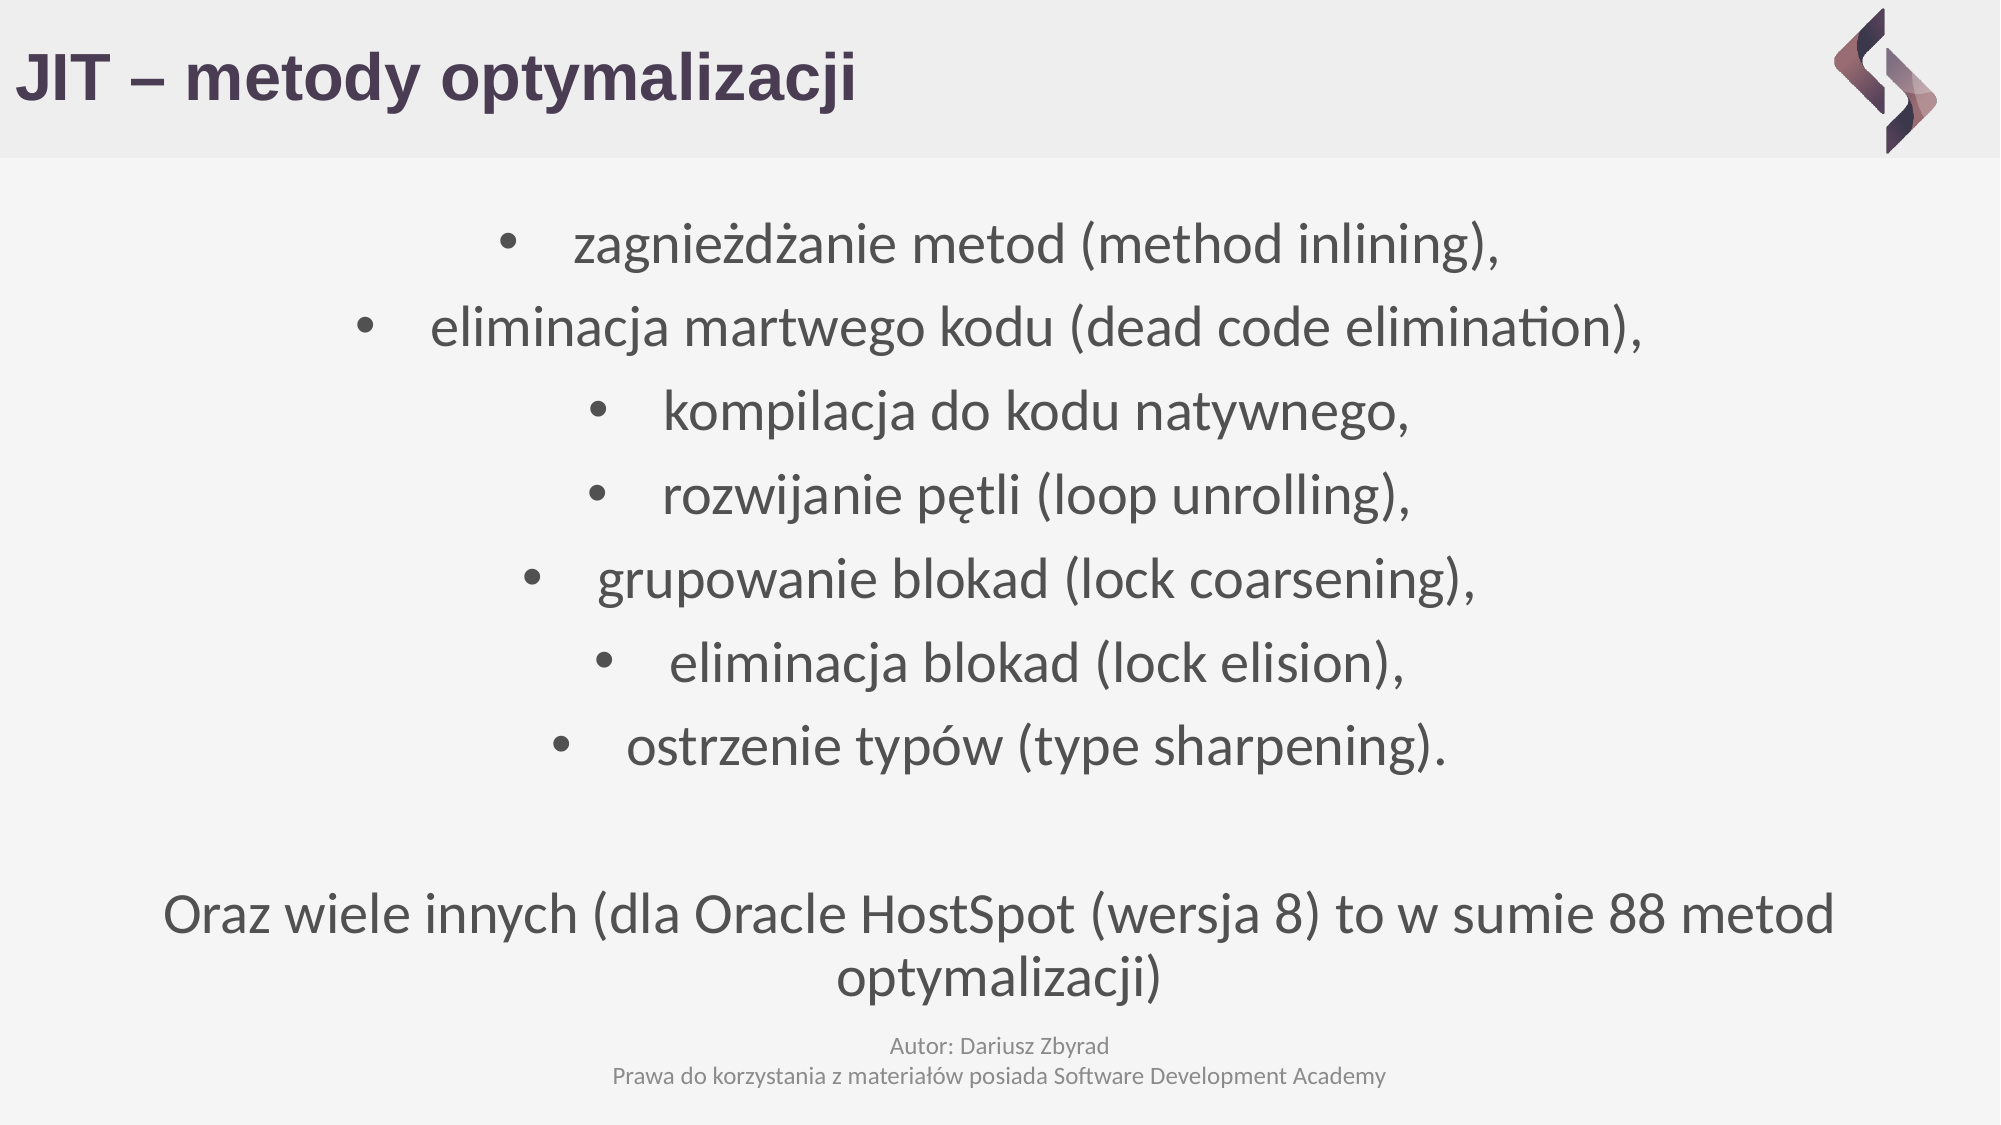

# JIT – metody optymalizacji
zagnieżdżanie metod (method inlining),
eliminacja martwego kodu (dead code elimination),
kompilacja do kodu natywnego,
rozwijanie pętli (loop unrolling),
grupowanie blokad (lock coarsening),
eliminacja blokad (lock elision),
ostrzenie typów (type sharpening).

Oraz wiele innych (dla Oracle HostSpot (wersja 8) to w sumie 88 metod optymalizacji)
Autor: Dariusz Zbyrad
Prawa do korzystania z materiałów posiada Software Development Academy